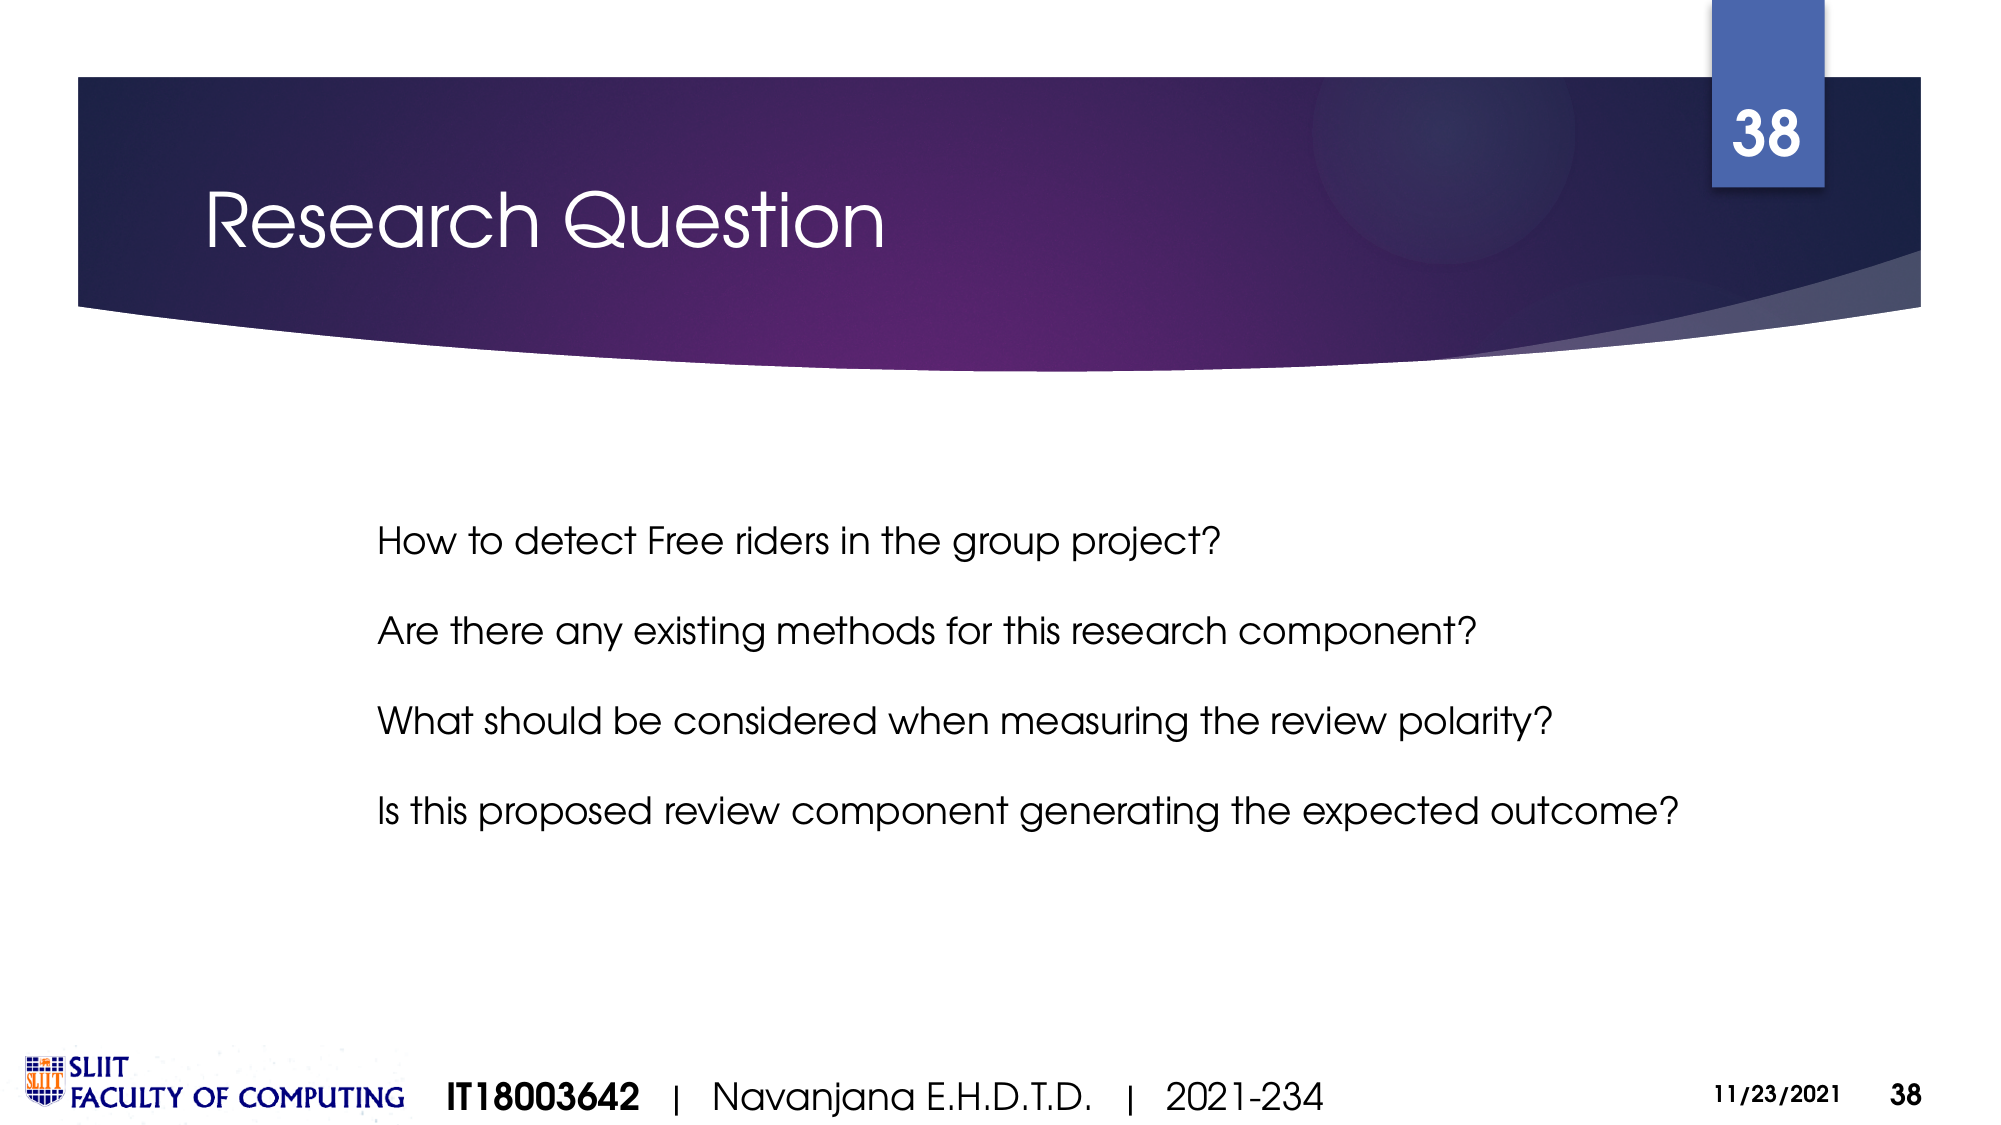

# Research Question

How to detect Free riders in the group project?

Are there any existing methods for this research component?

What should be considered when measuring the review polarity?

Is this proposed review component generating the expected outcome?